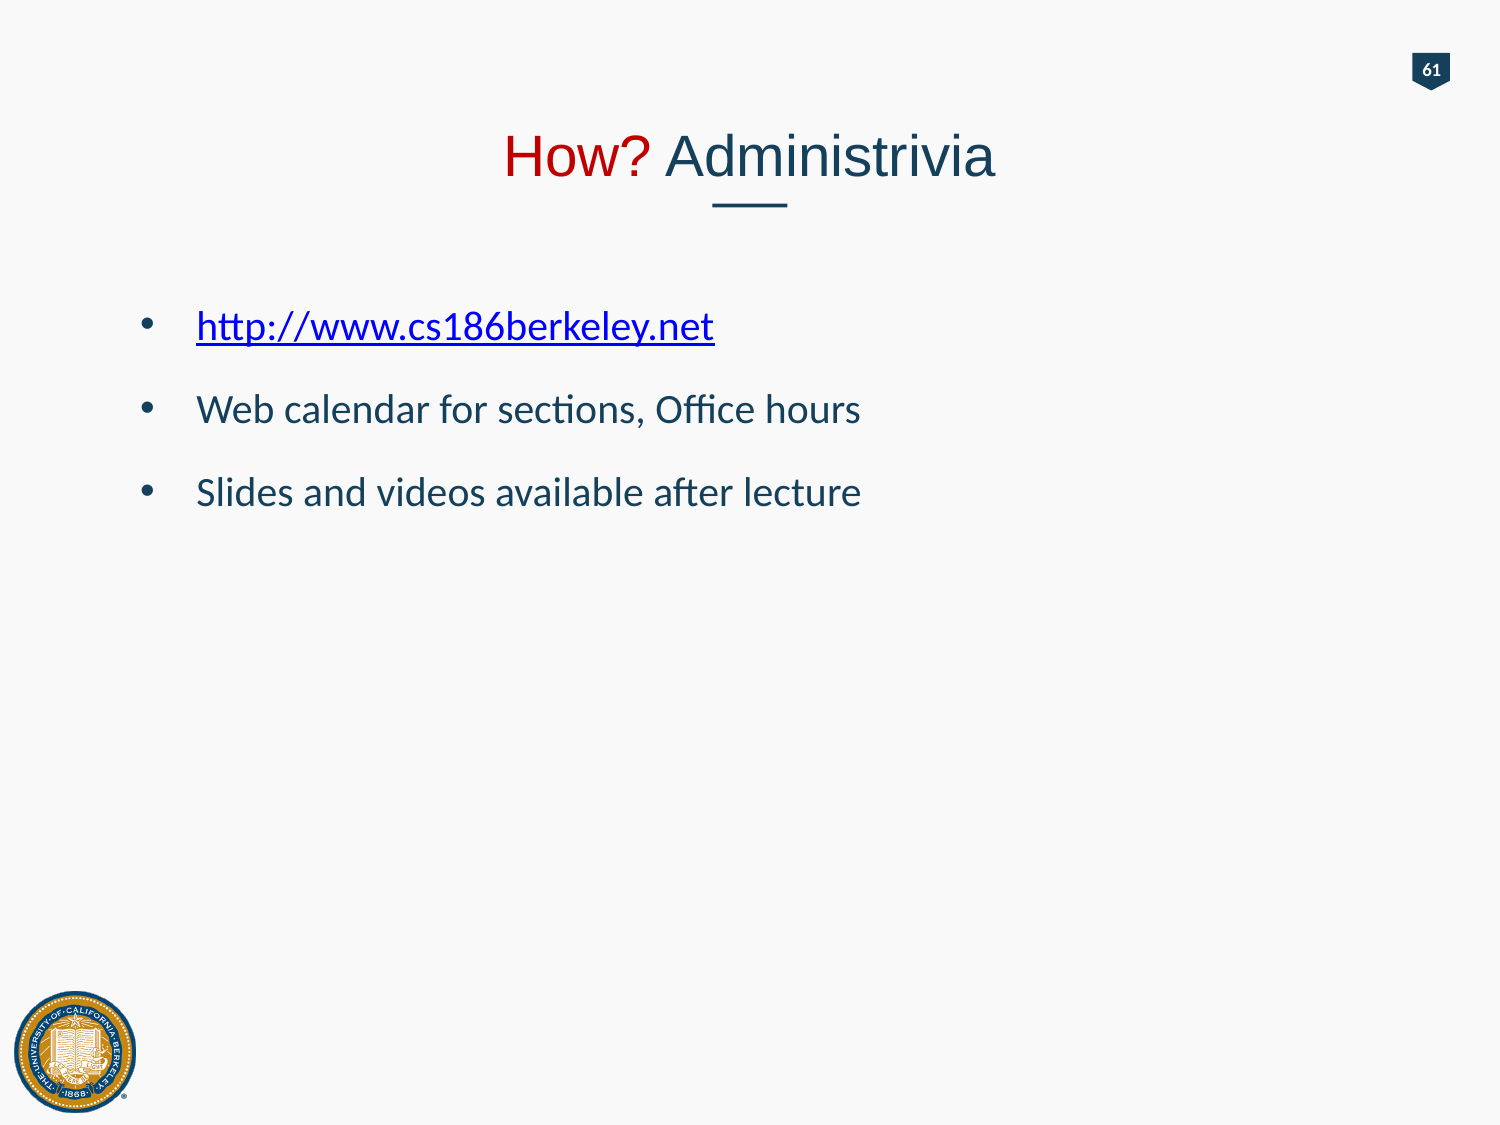

61

# How? Administrivia

http://www.cs186berkeley.net
Web calendar for sections, Office hours
Slides and videos available after lecture